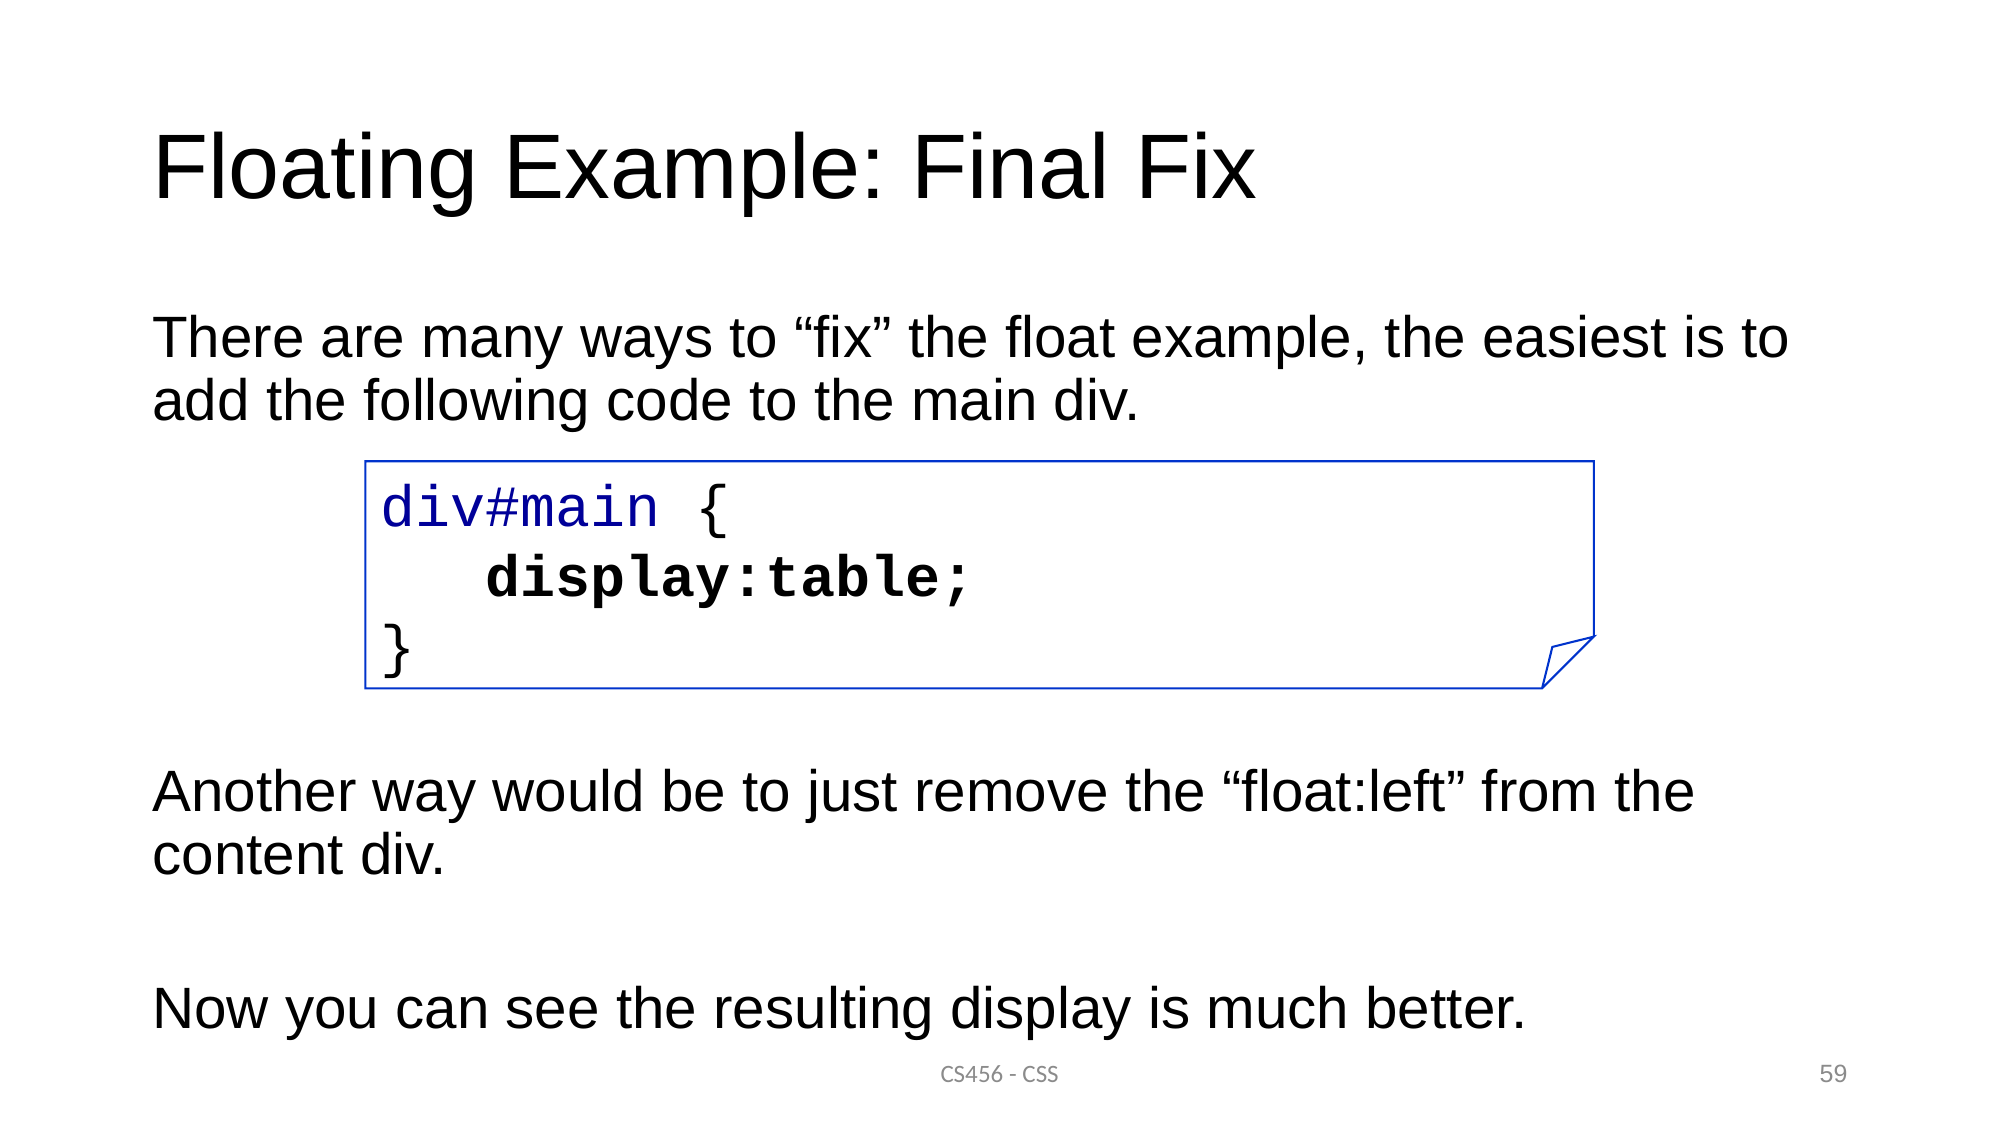

# Floating Example: Final Fix
There are many ways to “fix” the float example, the easiest is to add the following code to the main div.

Another way would be to just remove the “float:left” from the content div.

Now you can see the resulting display is much better.

div#main {
   display:table;
}
CS456 - CSS
59